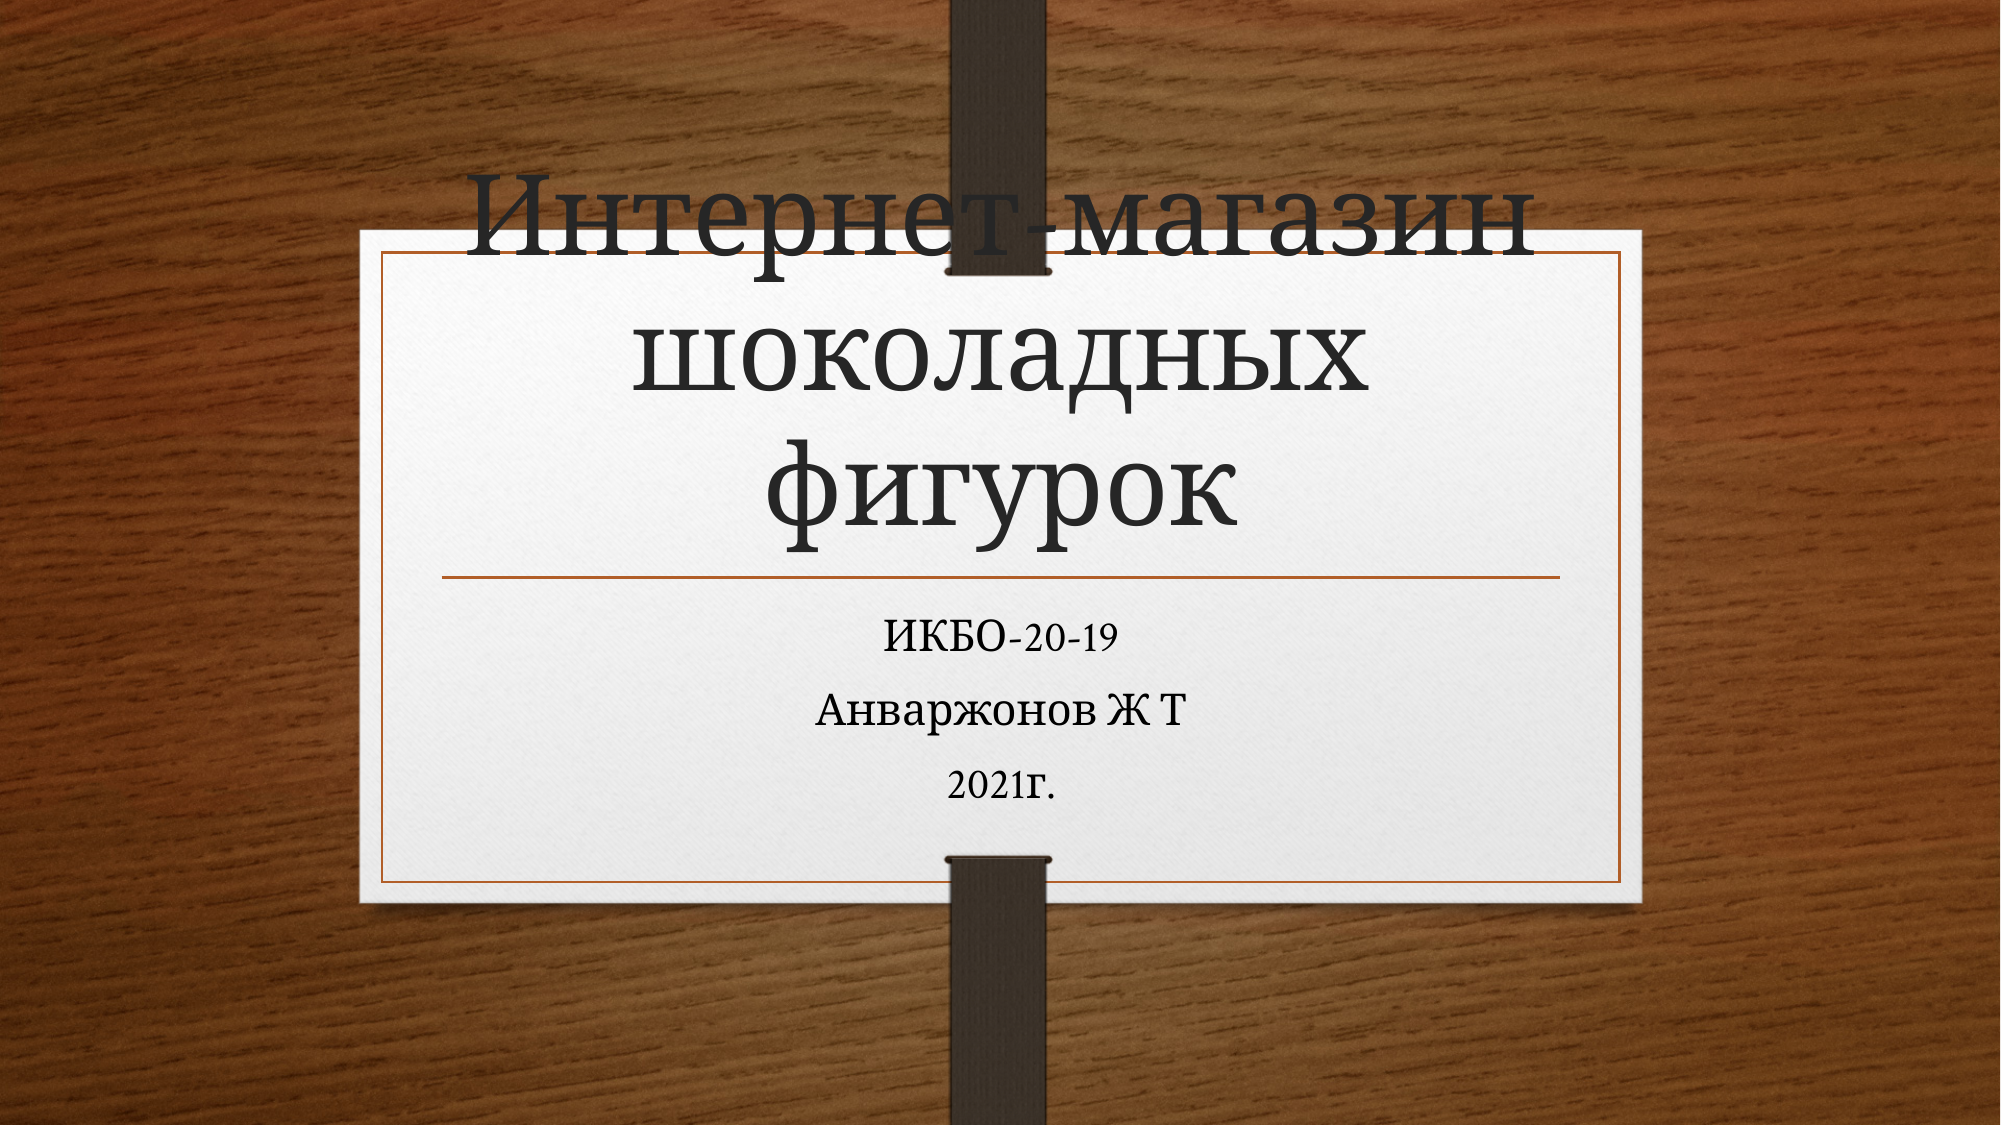

# Интернет-магазин шоколадных фигурок
ИКБО-20-19
Анваржонов Ж Т
2021г.